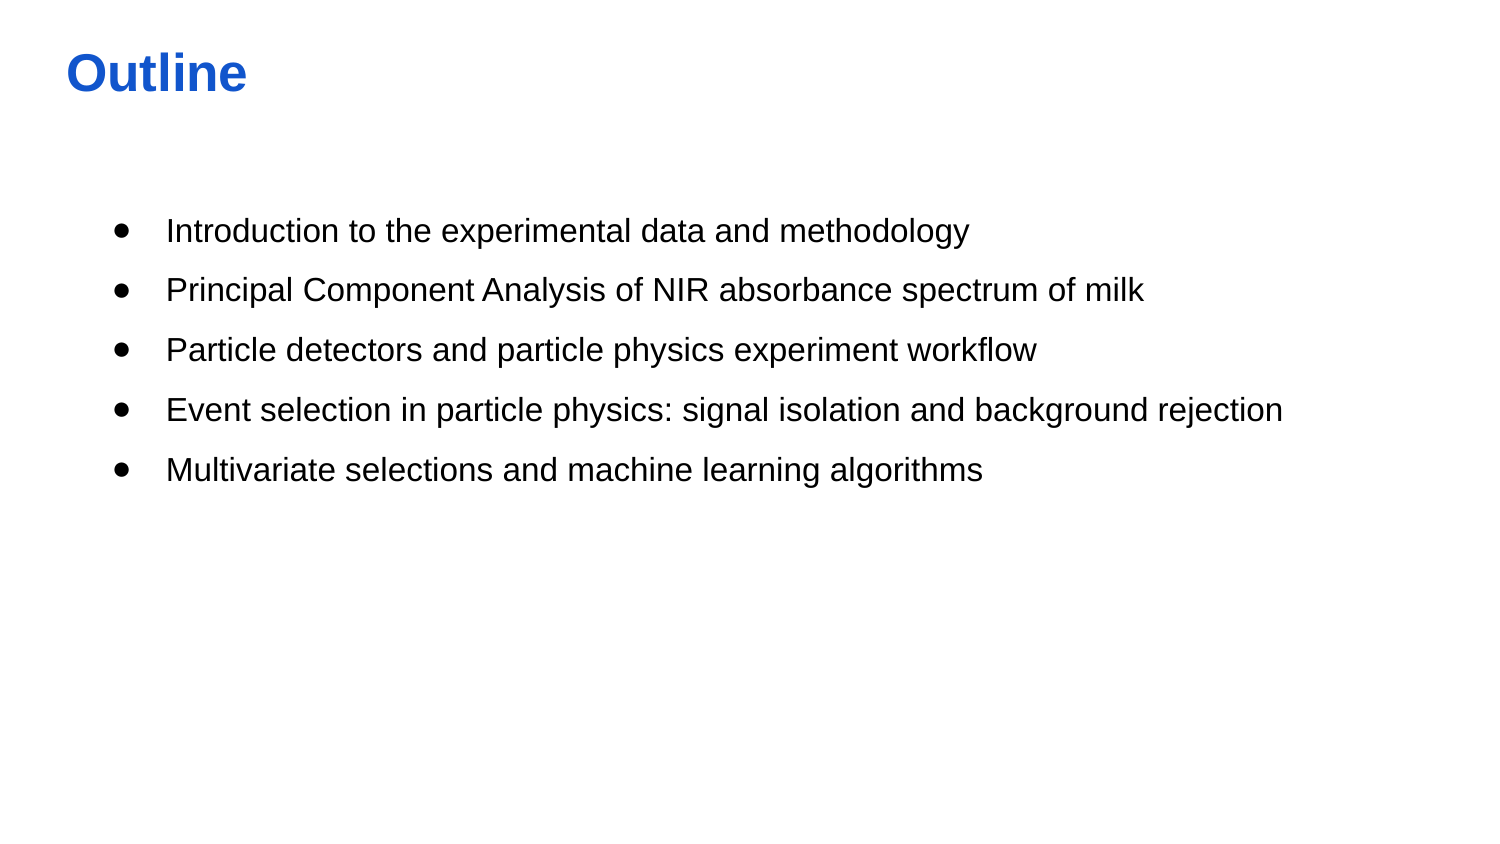

# Outline
Introduction to the experimental data and methodology
Principal Component Analysis of NIR absorbance spectrum of milk
Particle detectors and particle physics experiment workflow
Event selection in particle physics: signal isolation and background rejection
Multivariate selections and machine learning algorithms